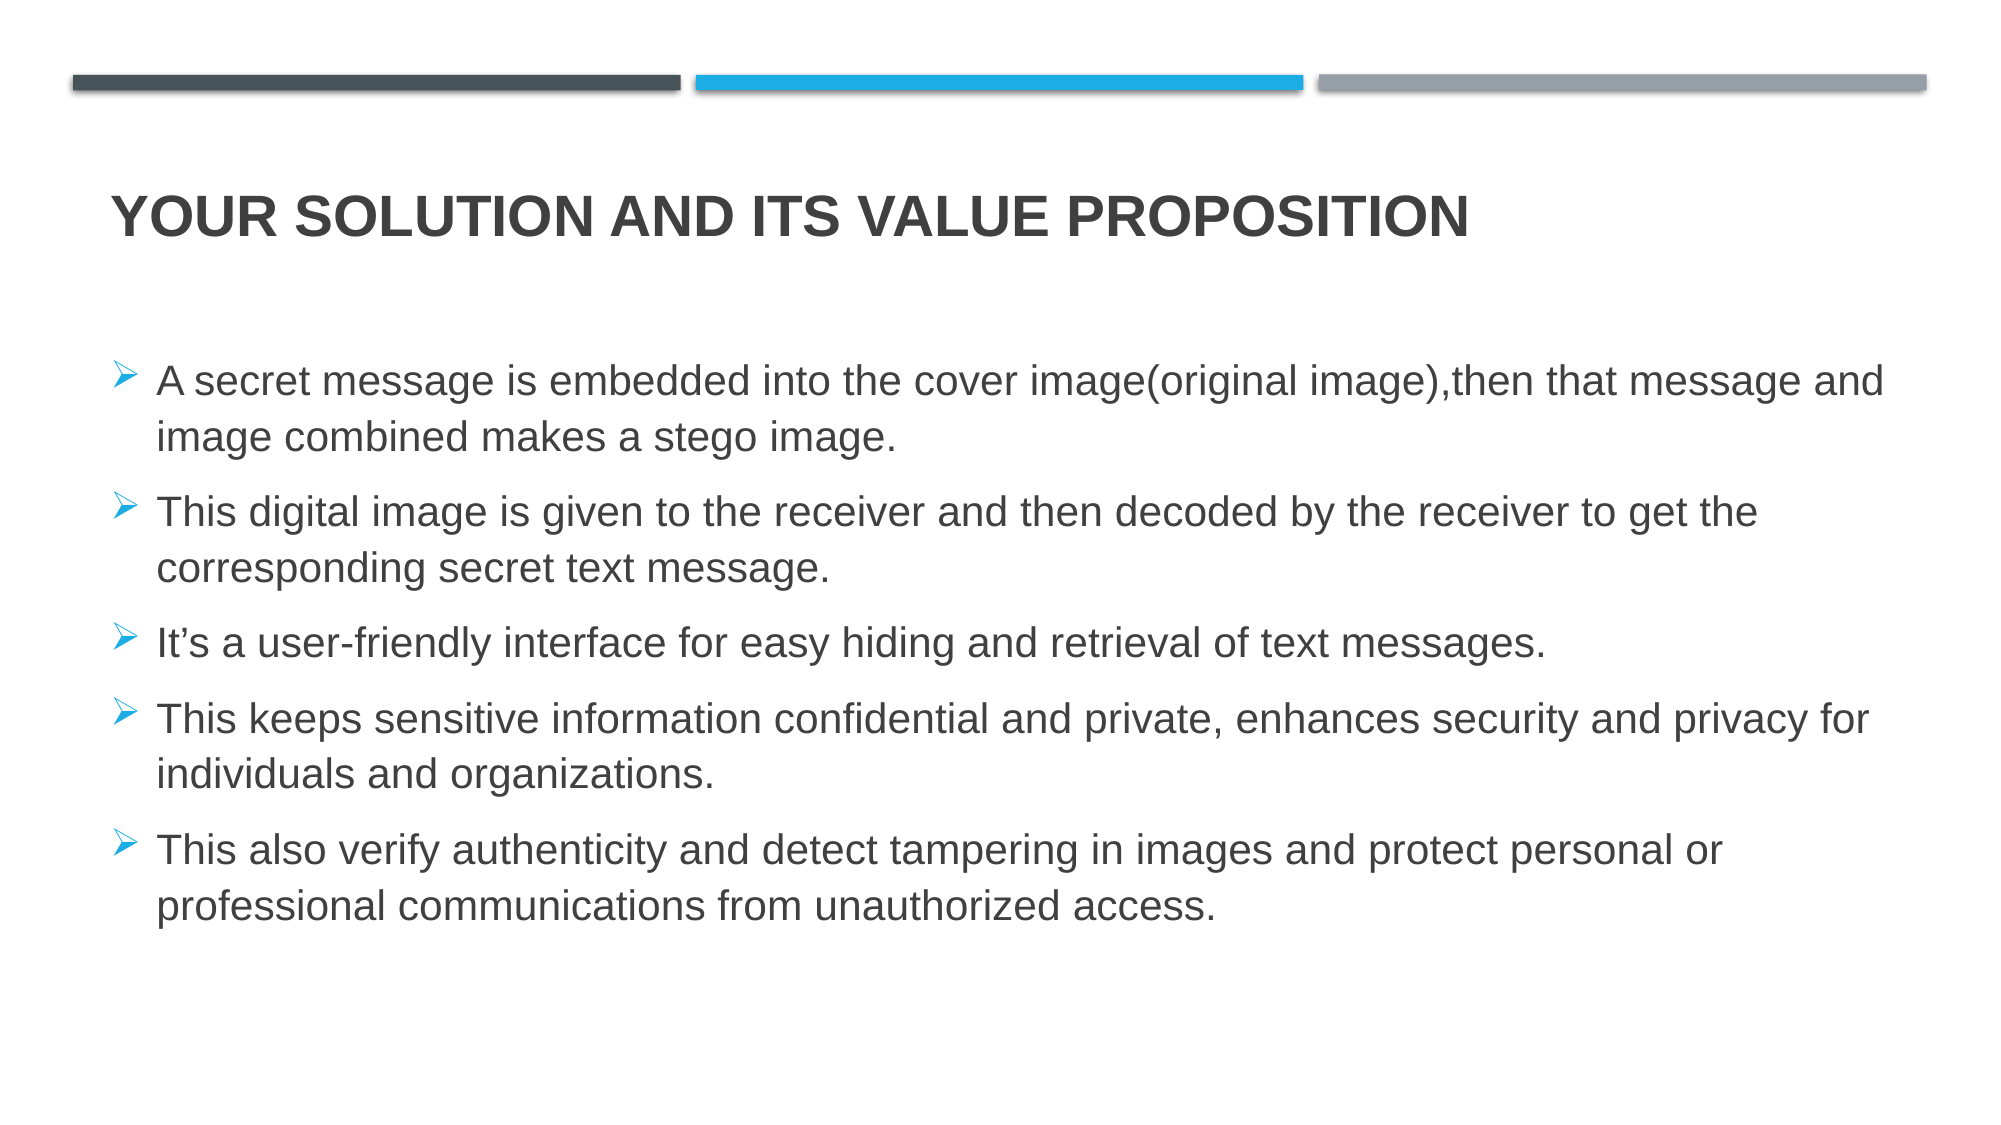

# YOUR SOLUTION AND ITS VALUE PROPOSITION
A secret message is embedded into the cover image(original image),then that message and image combined makes a stego image.
This digital image is given to the receiver and then decoded by the receiver to get the corresponding secret text message.
It’s a user-friendly interface for easy hiding and retrieval of text messages.
This keeps sensitive information confidential and private, enhances security and privacy for individuals and organizations.
This also verify authenticity and detect tampering in images and protect personal or professional communications from unauthorized access.